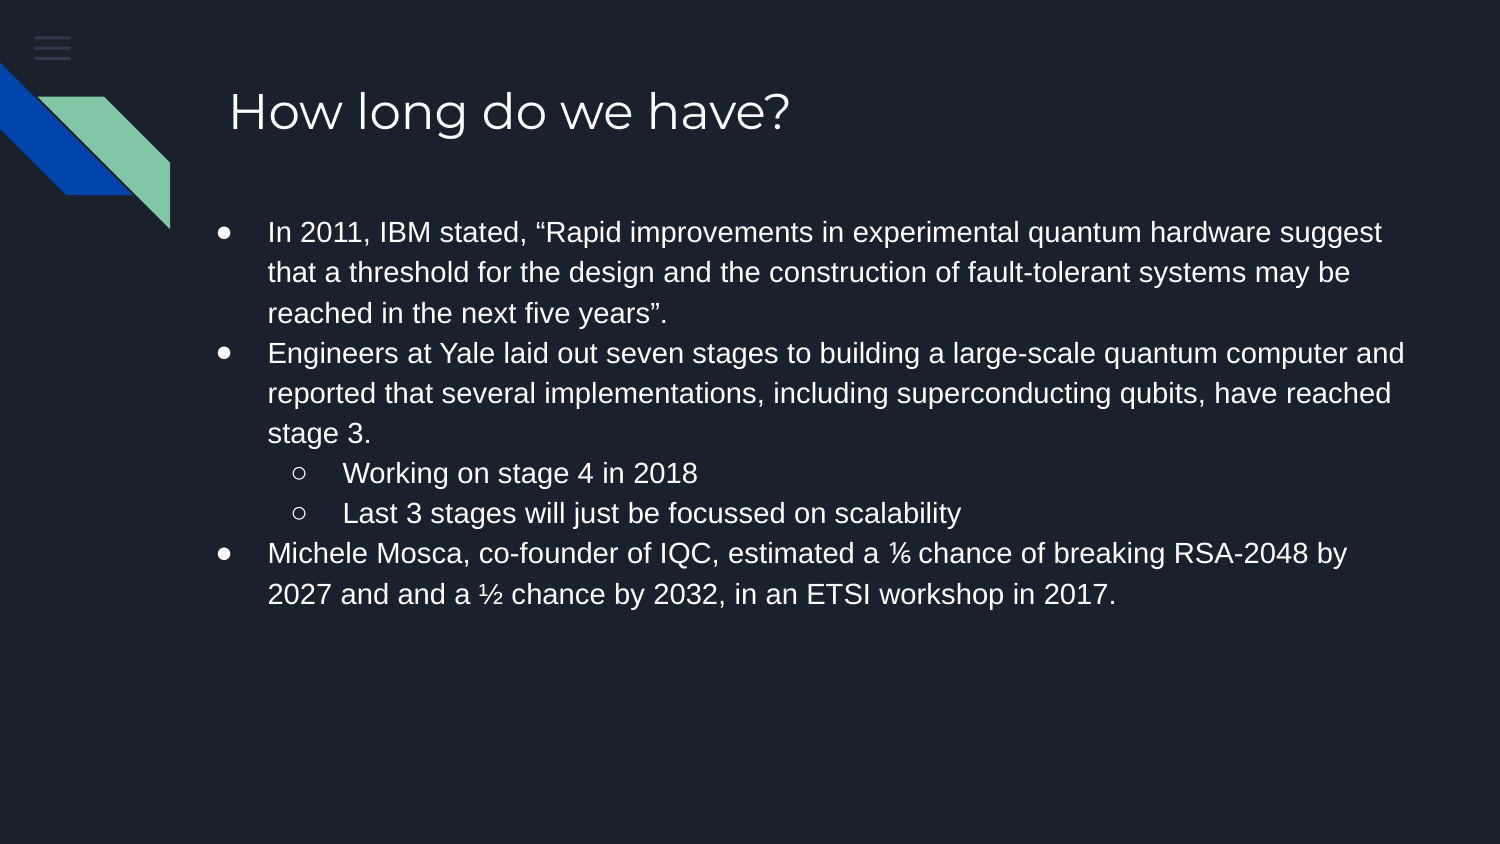

# How long do we have?
In 2011, IBM stated, “Rapid improvements in experimental quantum hardware suggest that a threshold for the design and the construction of fault-tolerant systems may be reached in the next five years”.
Engineers at Yale laid out seven stages to building a large-scale quantum computer and reported that several implementations, including superconducting qubits, have reached stage 3.
Working on stage 4 in 2018
Last 3 stages will just be focussed on scalability
Michele Mosca, co-founder of IQC, estimated a ⅙ chance of breaking RSA-2048 by 2027 and and a ½ chance by 2032, in an ETSI workshop in 2017.